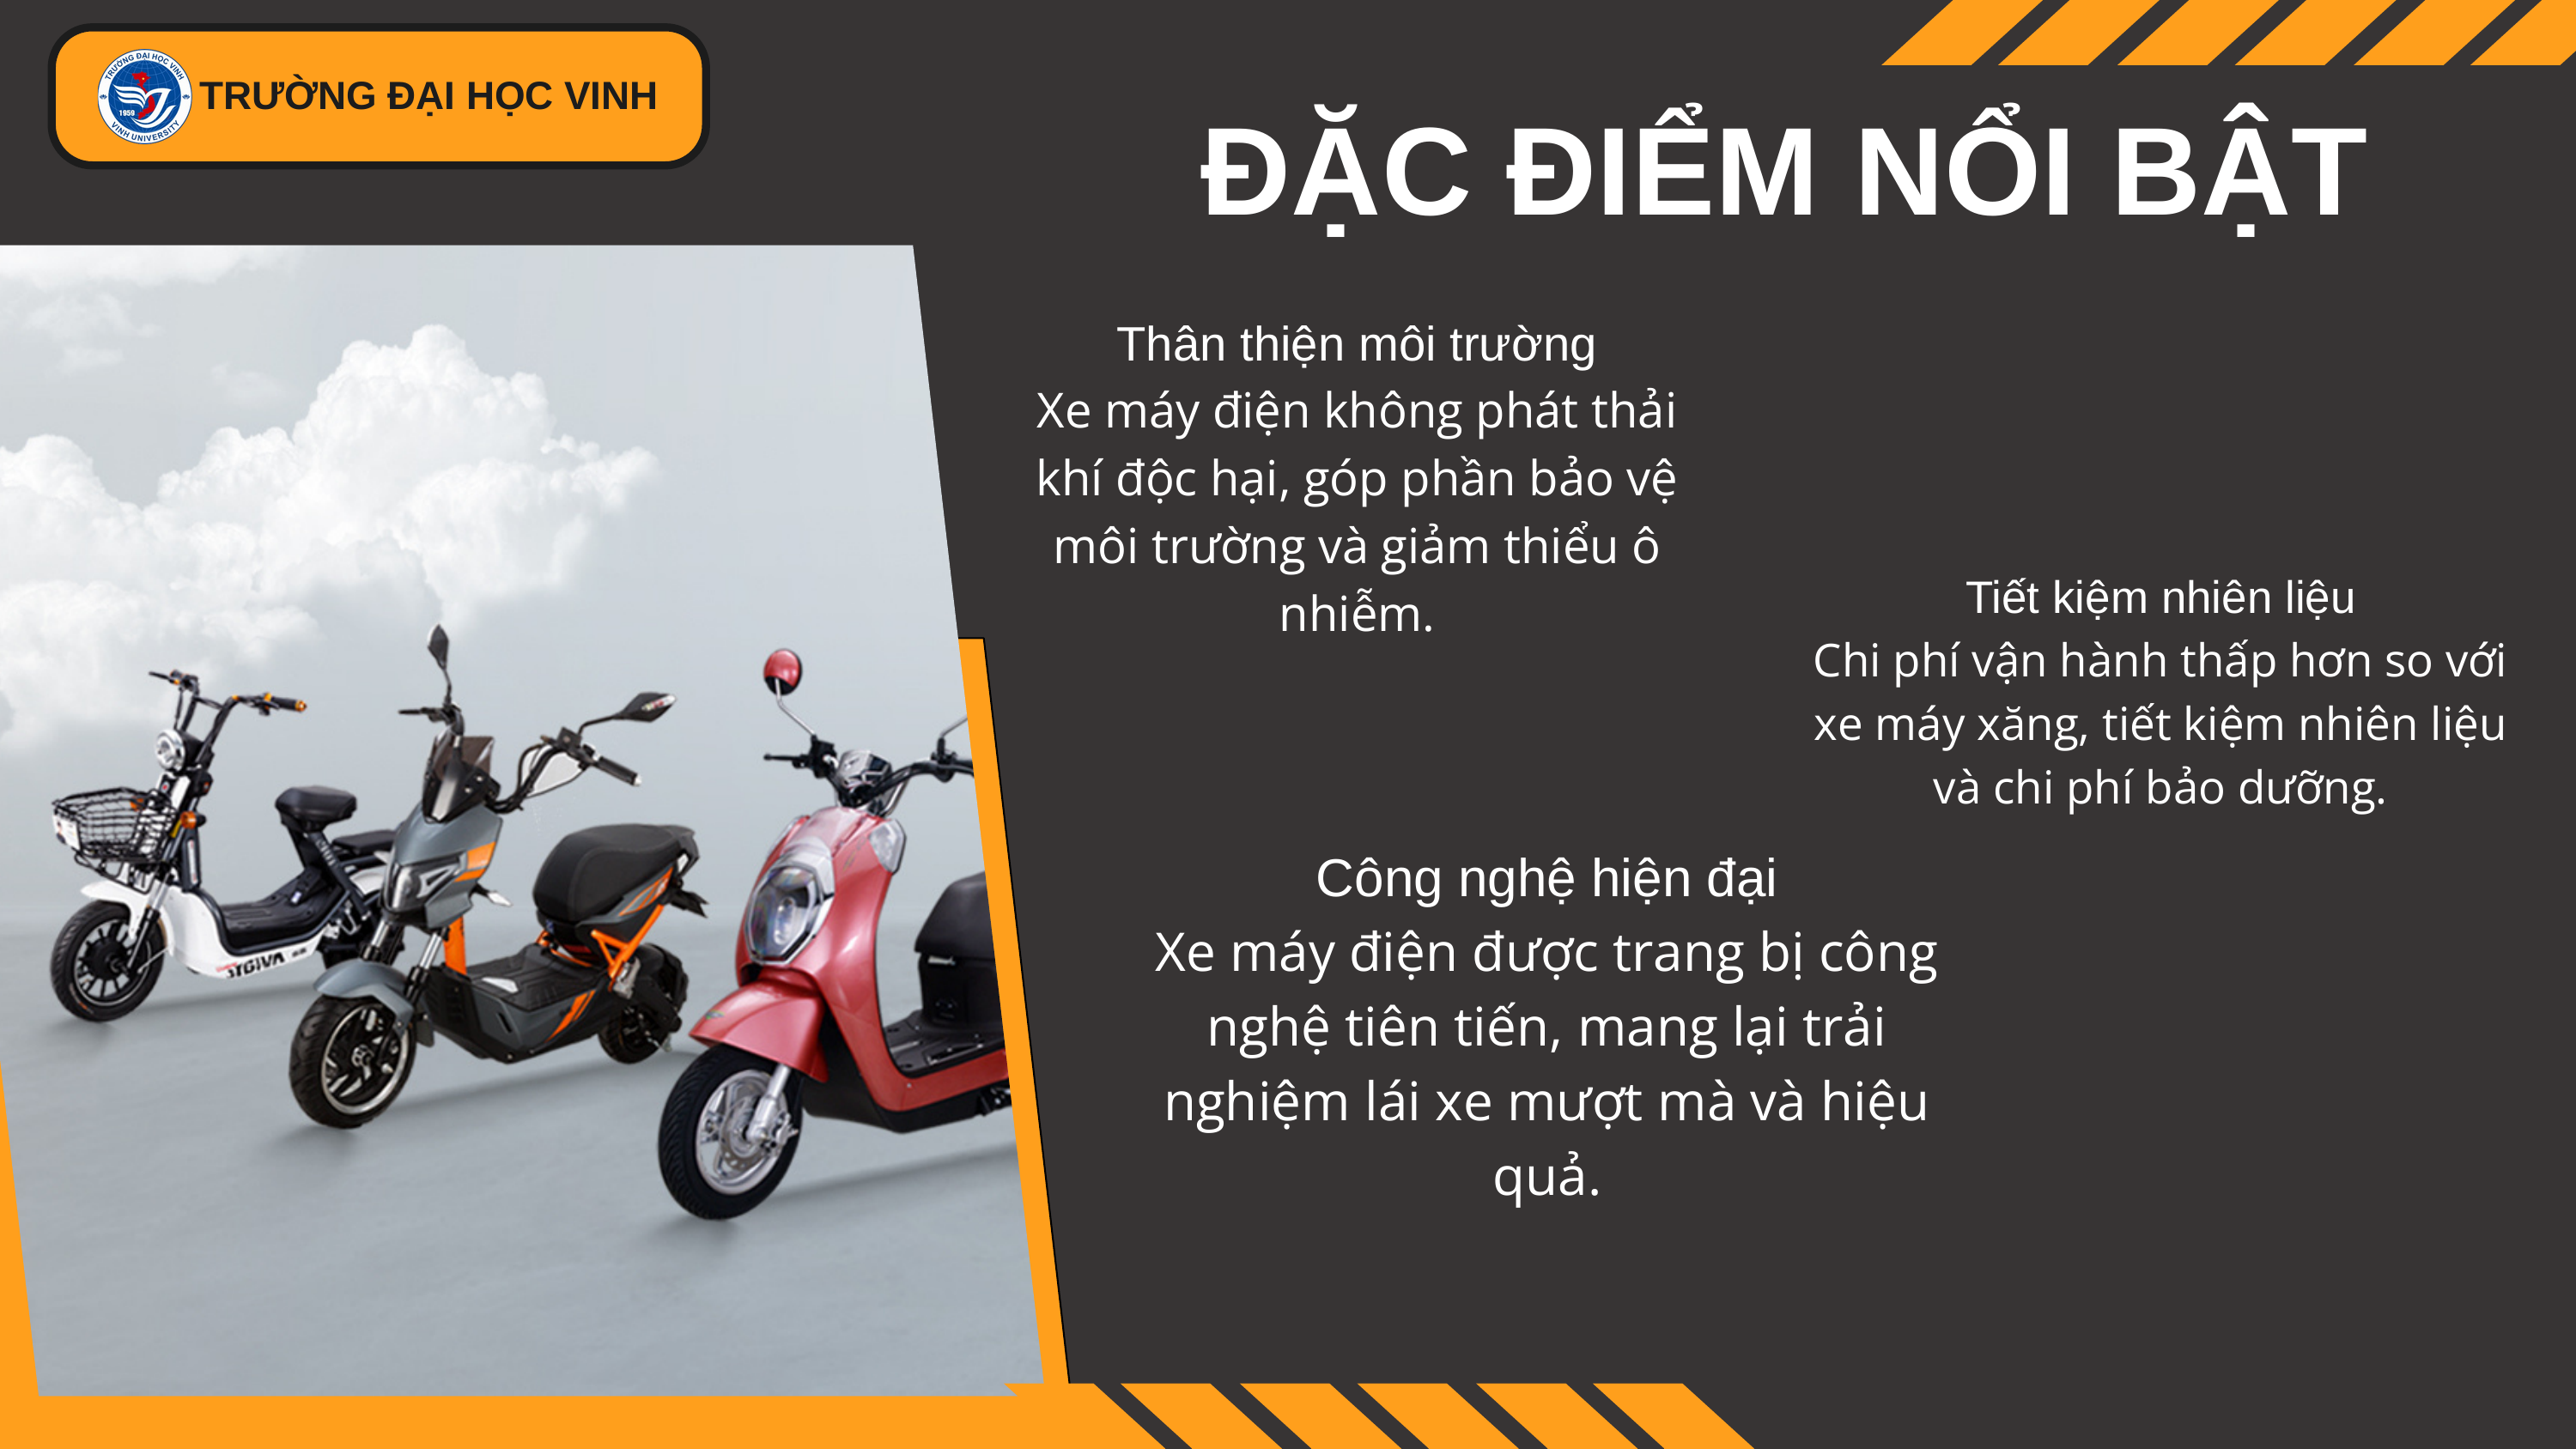

TRƯỜNG ĐẠI HỌC VINH
ĐẶC ĐIỂM NỔI BẬT

Thân thiện môi trường
Xe máy điện không phát thải khí độc hại, góp phần bảo vệ môi trường và giảm thiểu ô nhiễm.

Tiết kiệm nhiên liệu
Chi phí vận hành thấp hơn so với xe máy xăng, tiết kiệm nhiên liệu và chi phí bảo dưỡng.

Công nghệ hiện đại
Xe máy điện được trang bị công nghệ tiên tiến, mang lại trải nghiệm lái xe mượt mà và hiệu quả.